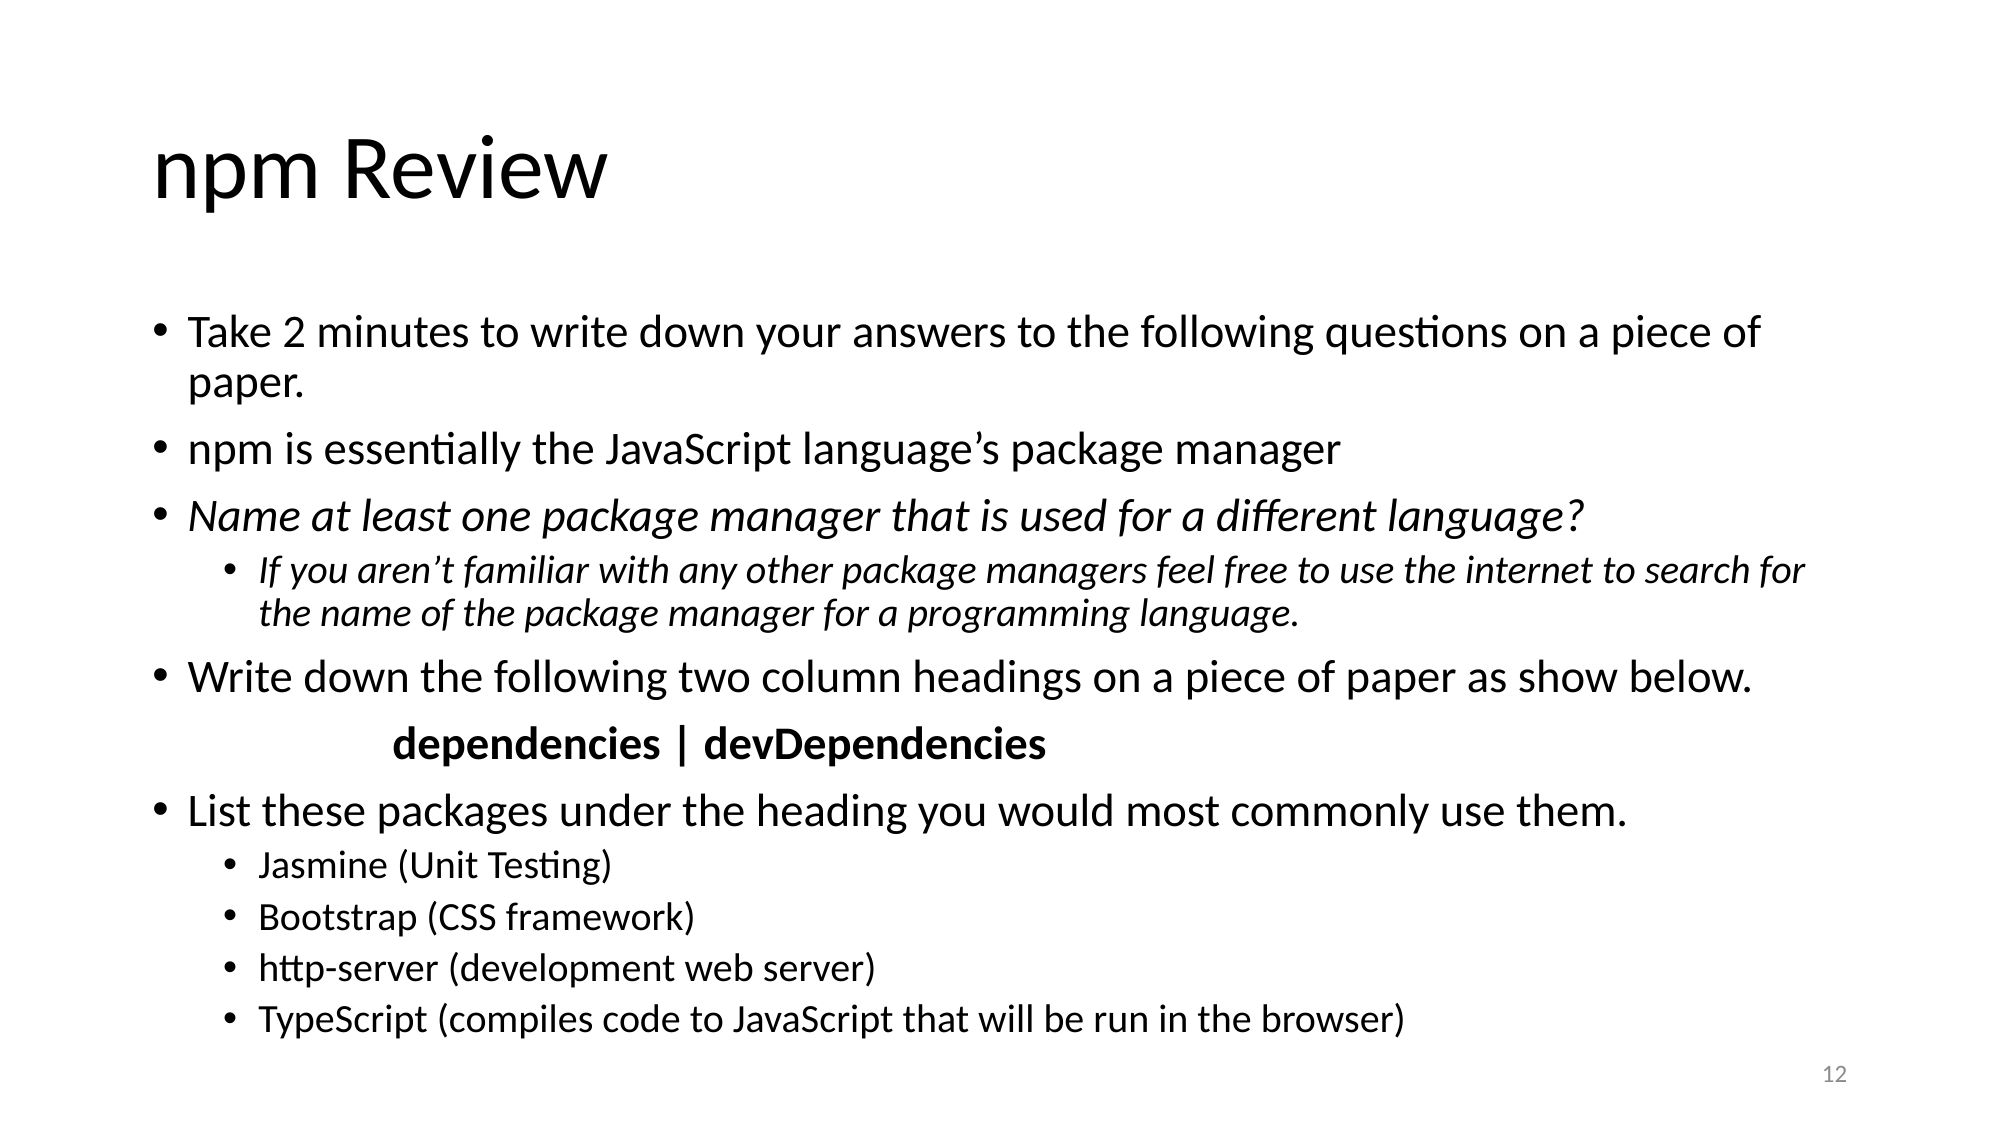

# npm Review
Take 2 minutes to write down your answers to the following questions on a piece of paper.
npm is essentially the JavaScript language’s package manager
Name at least one package manager that is used for a different language?
If you aren’t familiar with any other package managers feel free to use the internet to search for the name of the package manager for a programming language.
Write down the following two column headings on a piece of paper as show below.
		dependencies | devDependencies
List these packages under the heading you would most commonly use them.
Jasmine (Unit Testing)
Bootstrap (CSS framework)
http-server (development web server)
TypeScript (compiles code to JavaScript that will be run in the browser)
12